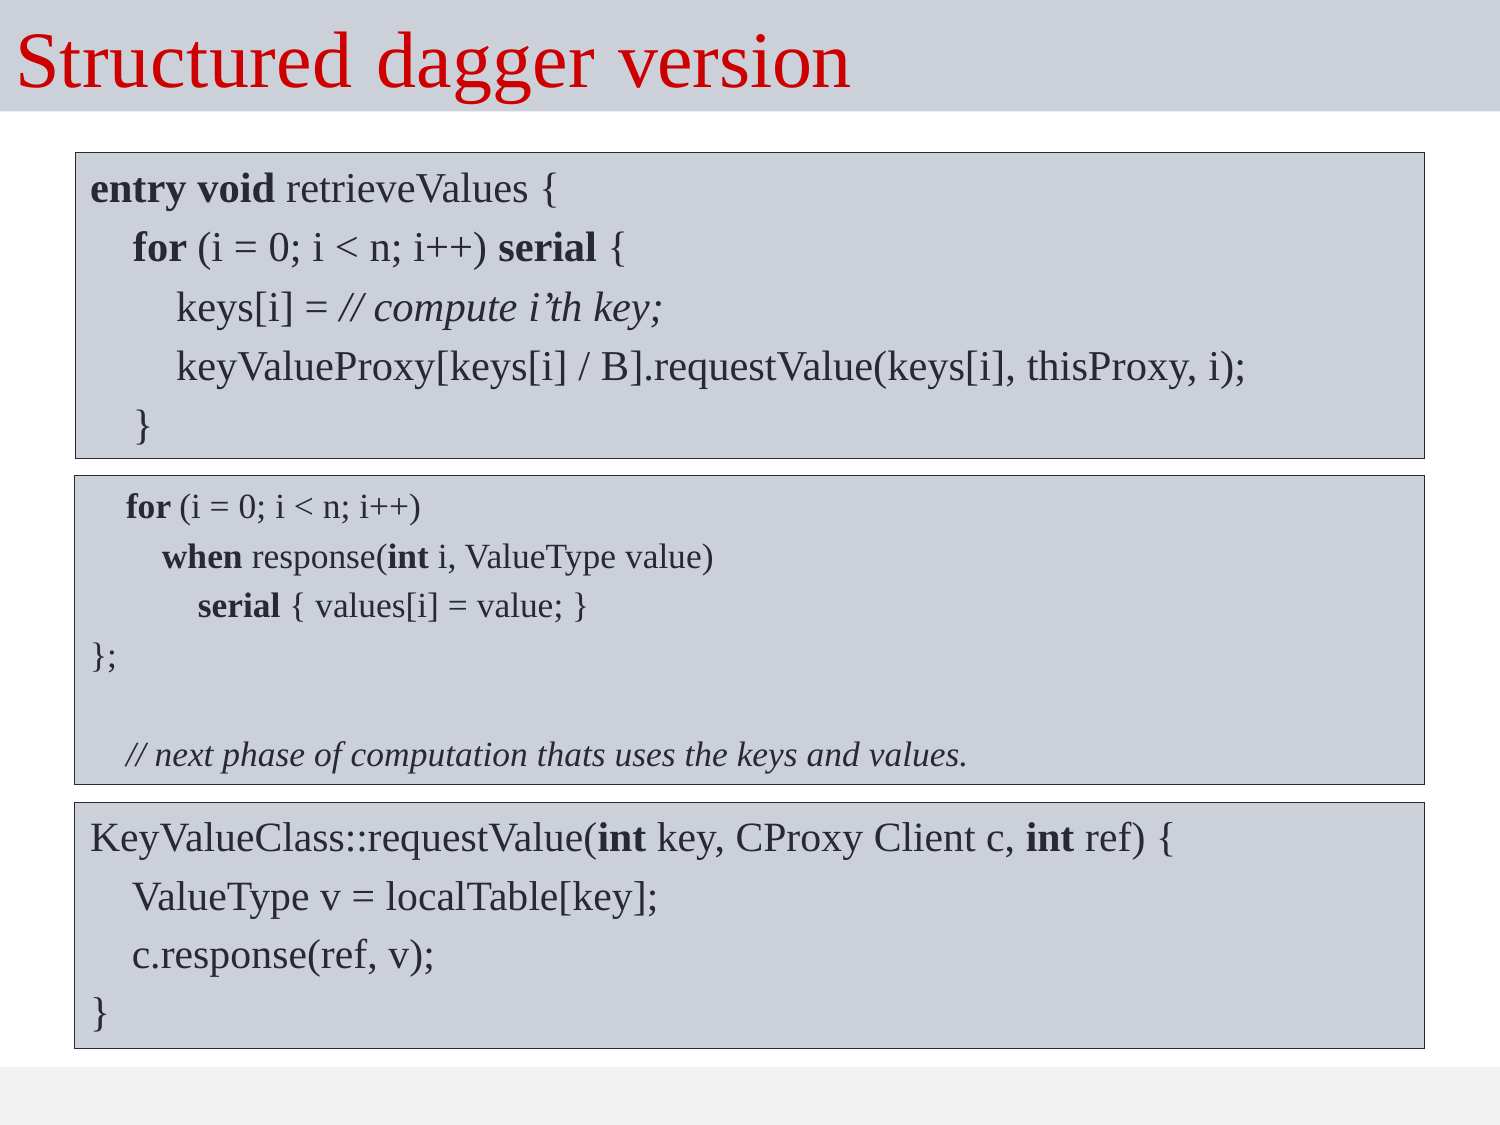

# Structured dagger version
entry void retrieveValues {
    for (i = 0; i < n; i++) serial {
        keys[i] = // compute i’th key;
        keyValueProxy[keys[i] / B].requestValue(keys[i], thisProxy, i);
    }

    for (i = 0; i < n; i++)
        when response(int i, ValueType value)
            serial { values[i] = value; }
};

    // next phase of computation thats uses the keys and values.

KeyValueClass::requestValue(int key, CProxy Client c, int ref) {
    ValueType v = localTable[key];
    c.response(ref, v);
}